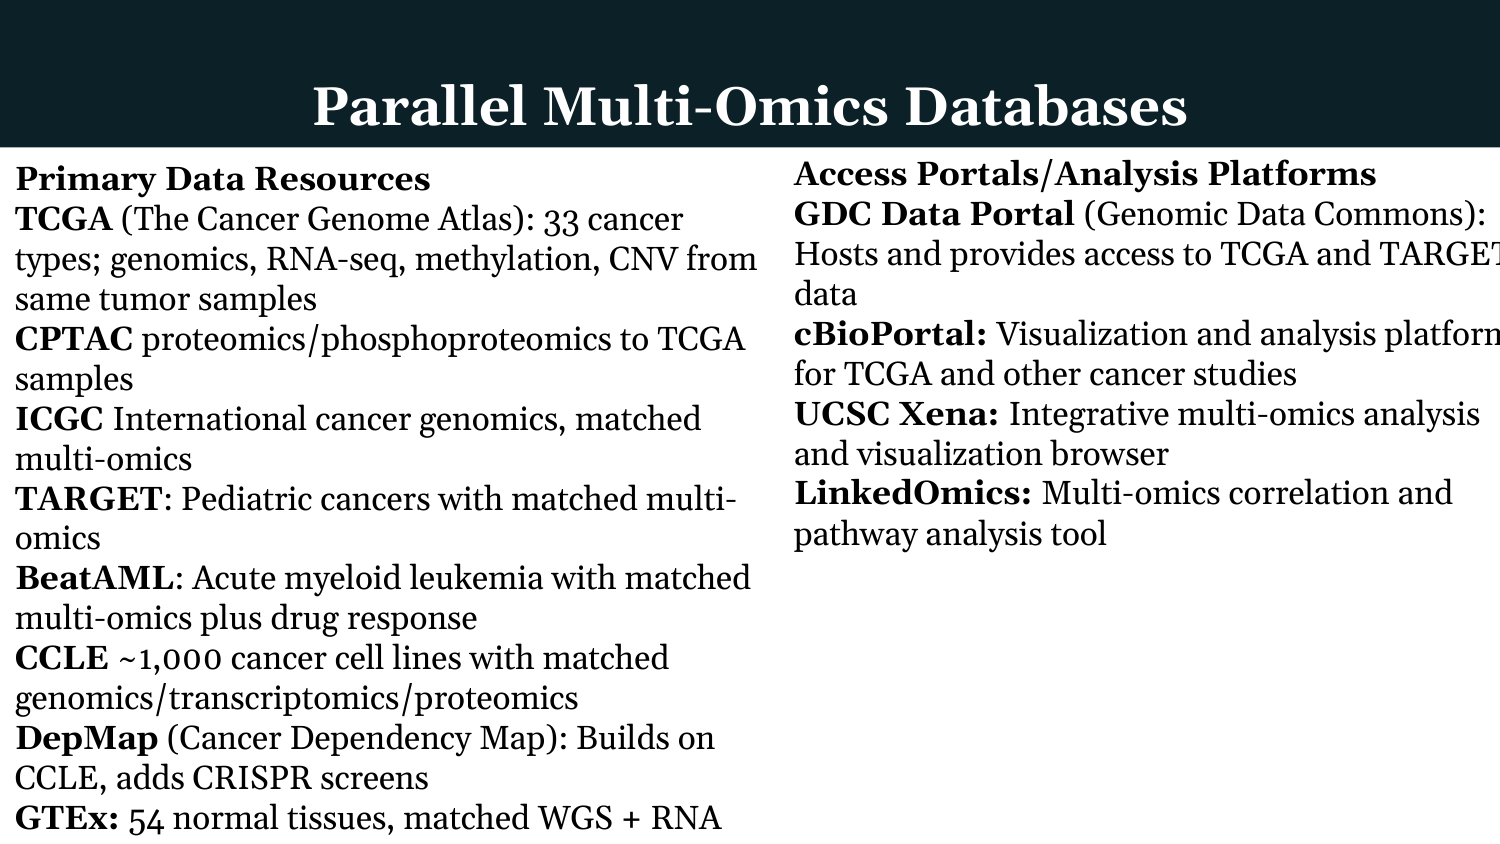

# Parallel Multi-Omics Databases
Access Portals/Analysis Platforms
GDC Data Portal (Genomic Data Commons): Hosts and provides access to TCGA and TARGET data
cBioPortal: Visualization and analysis platform for TCGA and other cancer studies
UCSC Xena: Integrative multi-omics analysis and visualization browser
LinkedOmics: Multi-omics correlation and pathway analysis tool
Primary Data Resources
TCGA (The Cancer Genome Atlas): 33 cancer types; genomics, RNA-seq, methylation, CNV from same tumor samples
CPTAC proteomics/phosphoproteomics to TCGA samples
ICGC International cancer genomics, matched multi-omics
TARGET: Pediatric cancers with matched multi-omics
BeatAML: Acute myeloid leukemia with matched multi-omics plus drug response
CCLE ~1,000 cancer cell lines with matched genomics/transcriptomics/proteomics
DepMap (Cancer Dependency Map): Builds on CCLE, adds CRISPR screens
GTEx: 54 normal tissues, matched WGS + RNA